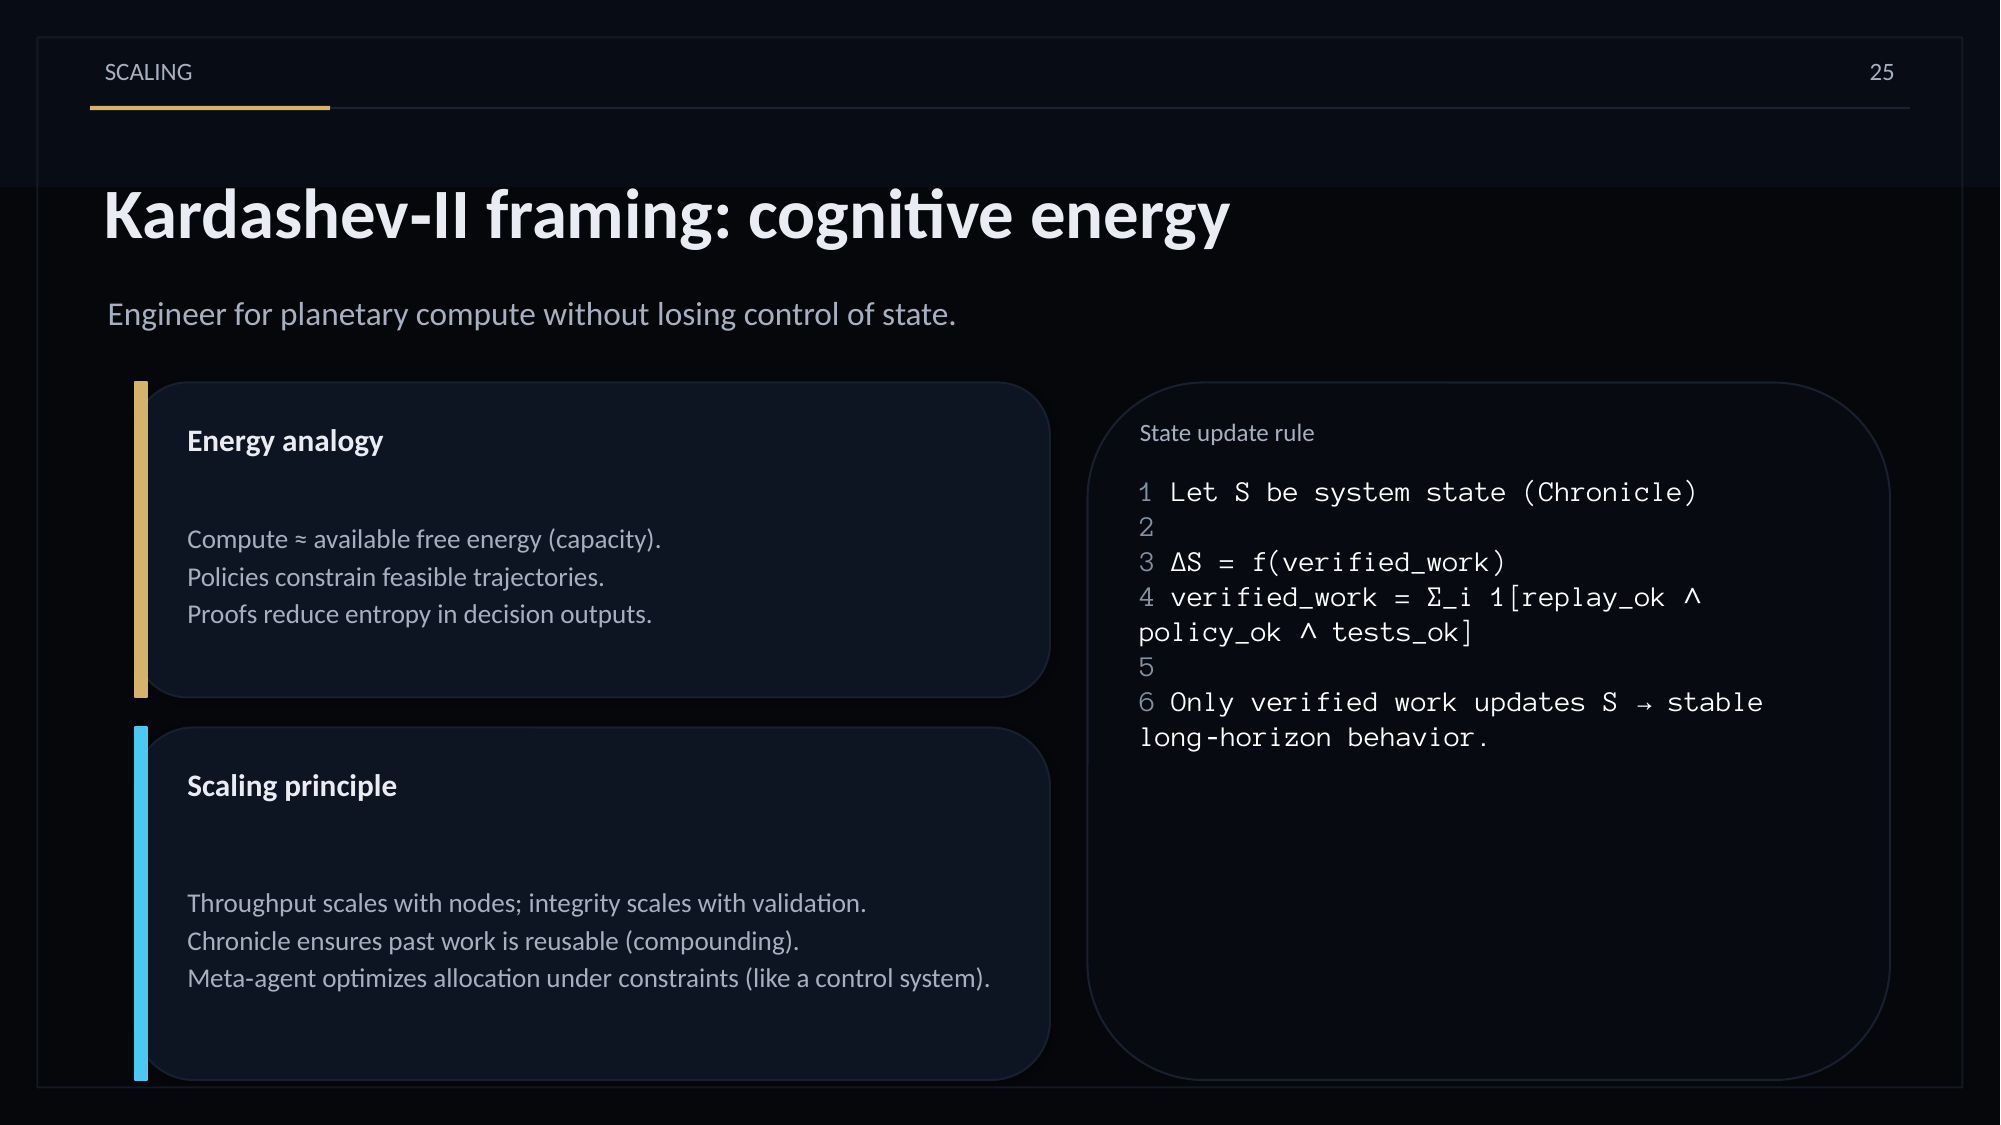

SCALING
25

Kardashev‑II framing: cognitive energy
Engineer for planetary compute without losing control of state.

State update rule
Energy analogy
1 Let S be system state (Chronicle)
2
3 ΔS = f(verified_work)
4 verified_work = Σ_i 1[replay_ok ∧ policy_ok ∧ tests_ok]
5
6 Only verified work updates S → stable long‑horizon behavior.
Compute ≈ available free energy (capacity).
Policies constrain feasible trajectories.
Proofs reduce entropy in decision outputs.

Scaling principle
Throughput scales with nodes; integrity scales with validation.
Chronicle ensures past work is reusable (compounding).
Meta‑agent optimizes allocation under constraints (like a control system).